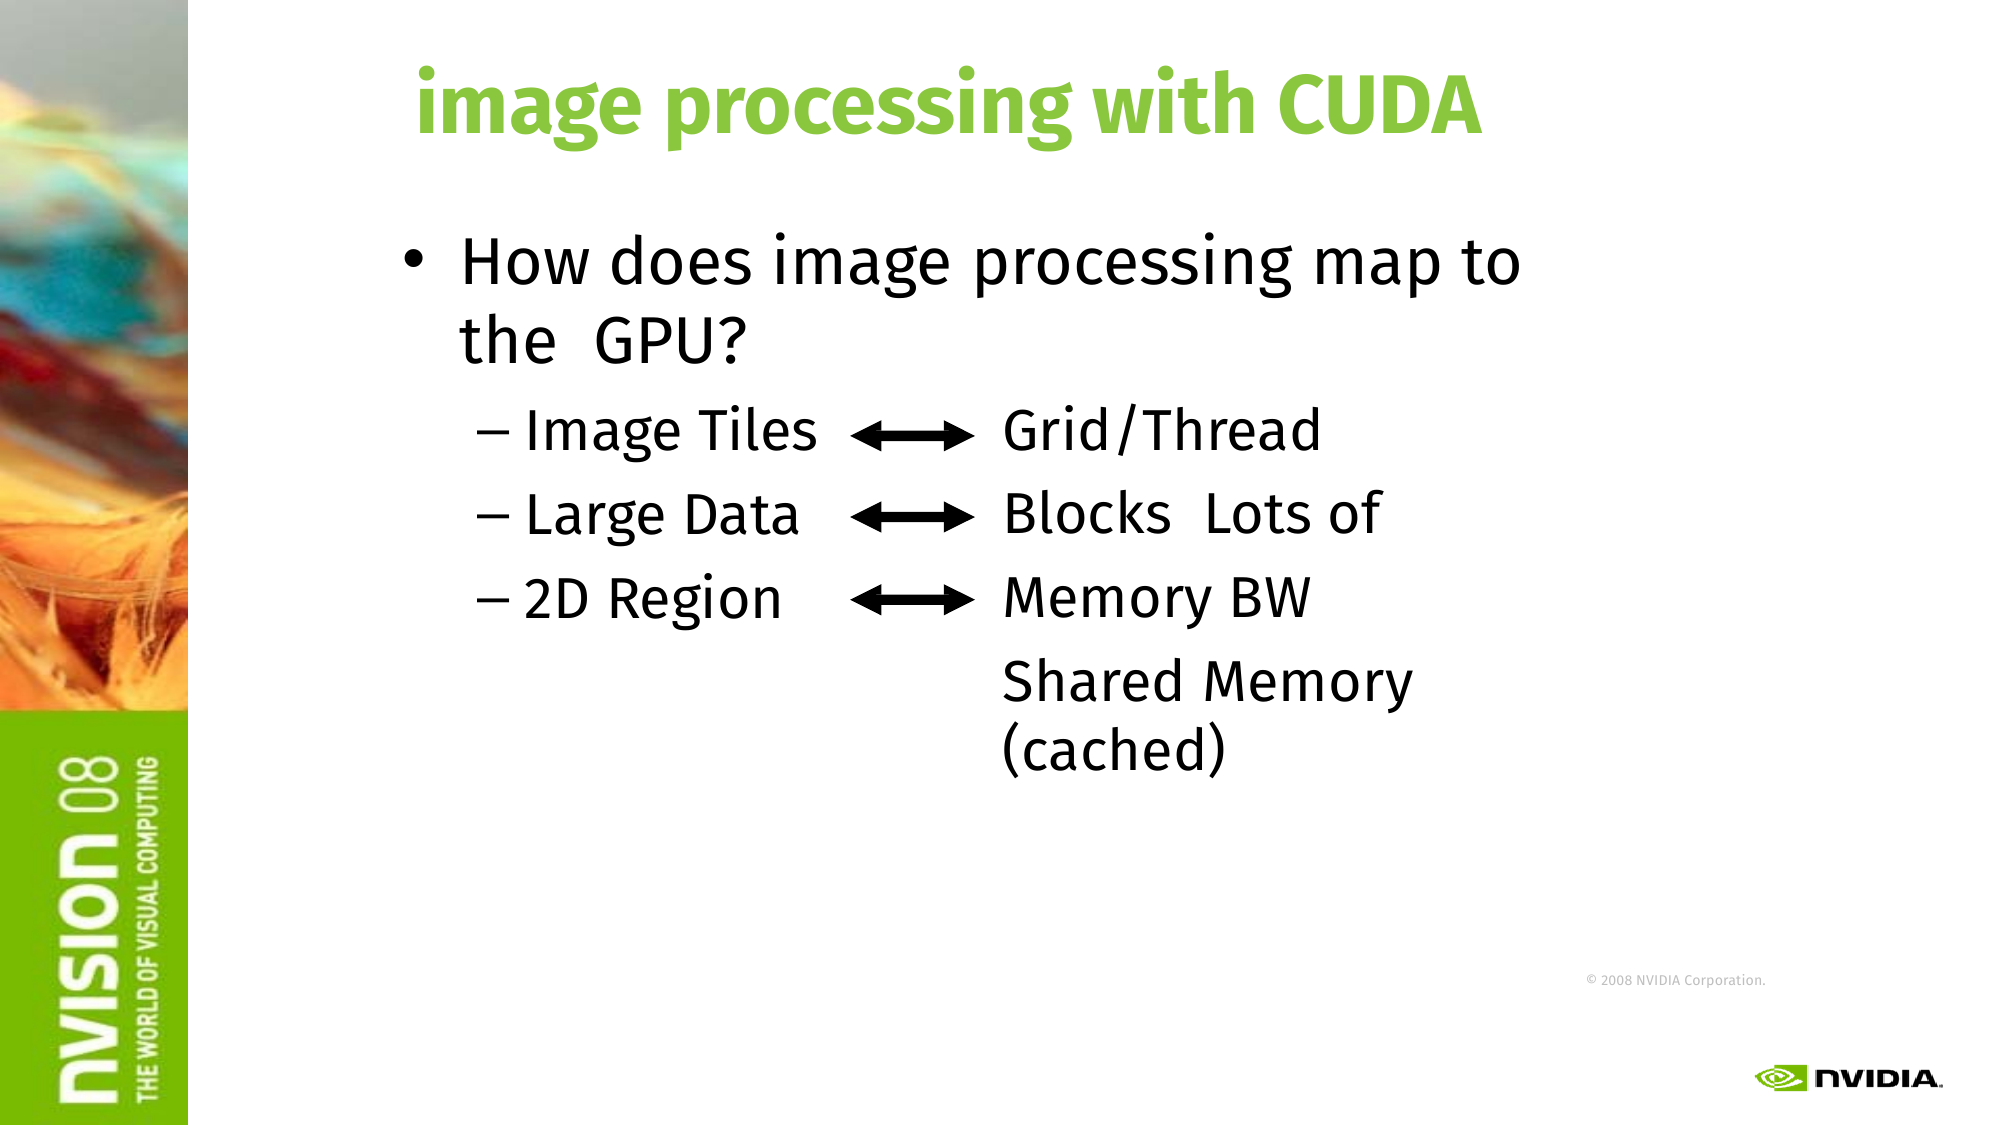

# image processing with CUDA
How does image processing map to the  GPU?
Image Tiles
Large Data
2D Region
Grid/Thread Blocks  Lots of Memory BW
Shared Memory (cached)

© 2008 NVIDIA Corporation.